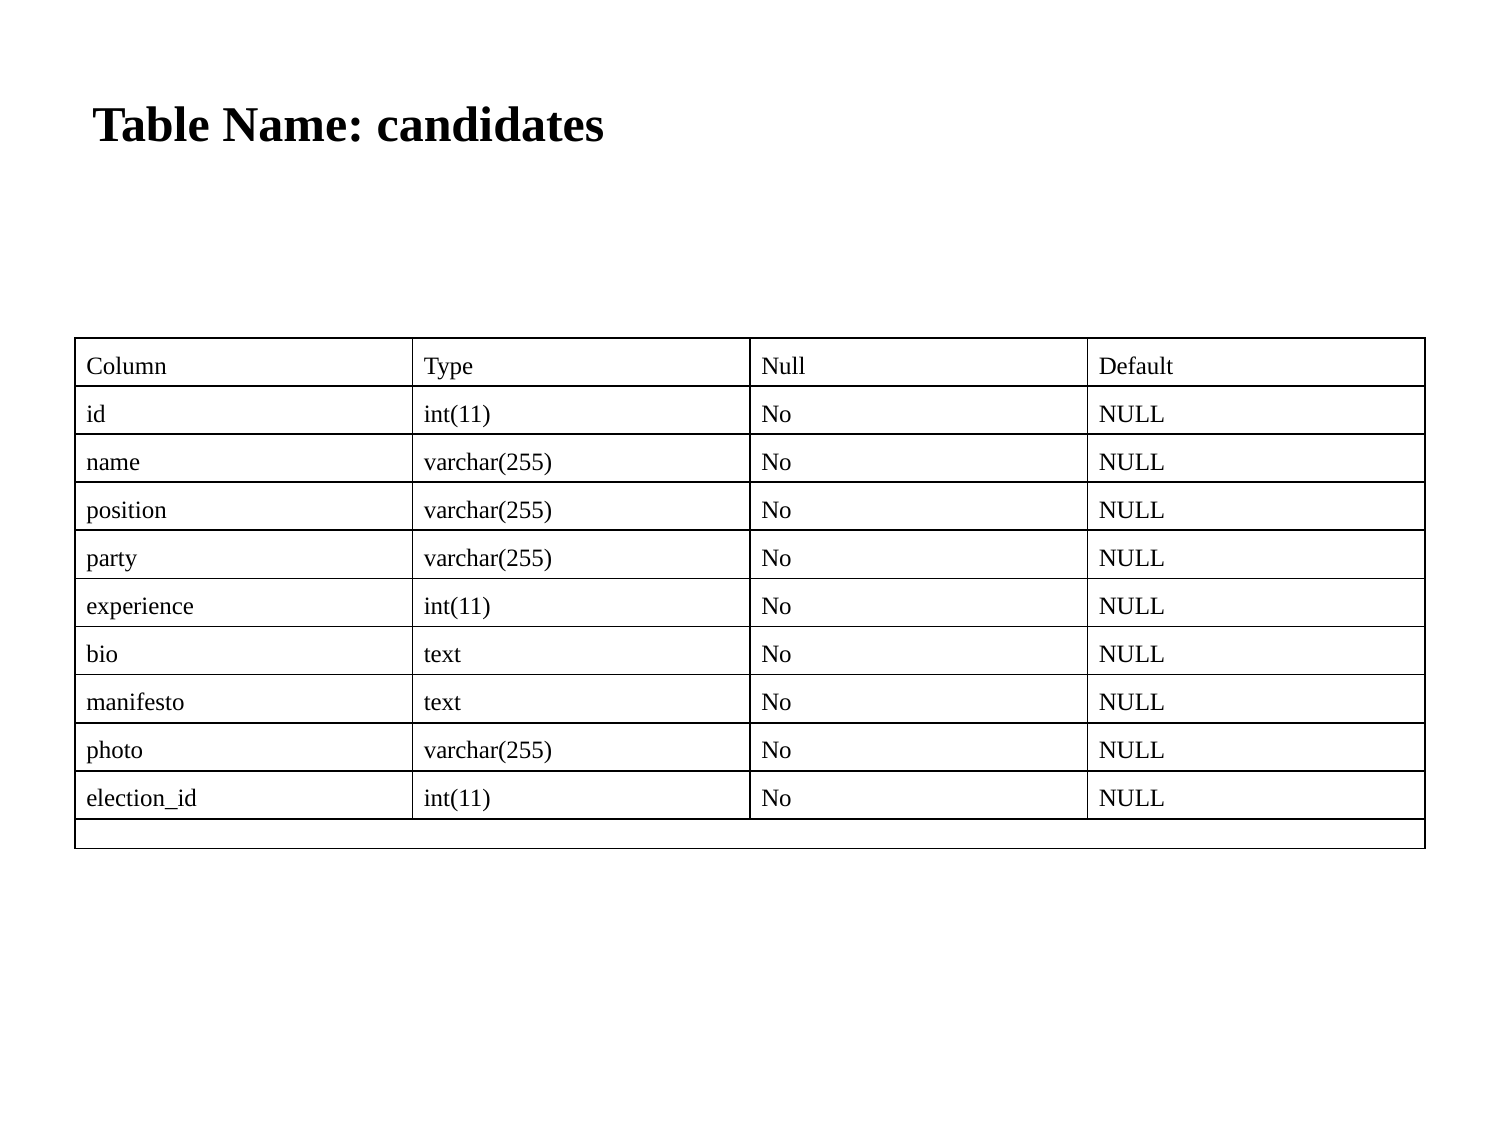

Table Name: candidates

| Column | Type | Null | Default |
| --- | --- | --- | --- |
| id | int(11) | No | NULL |
| name | varchar(255) | No | NULL |
| position | varchar(255) | No | NULL |
| party | varchar(255) | No | NULL |
| experience | int(11) | No | NULL |
| bio | text | No | NULL |
| manifesto | text | No | NULL |
| photo | varchar(255) | No | NULL |
| election\_id | int(11) | No | NULL |
|  |  |  |  |